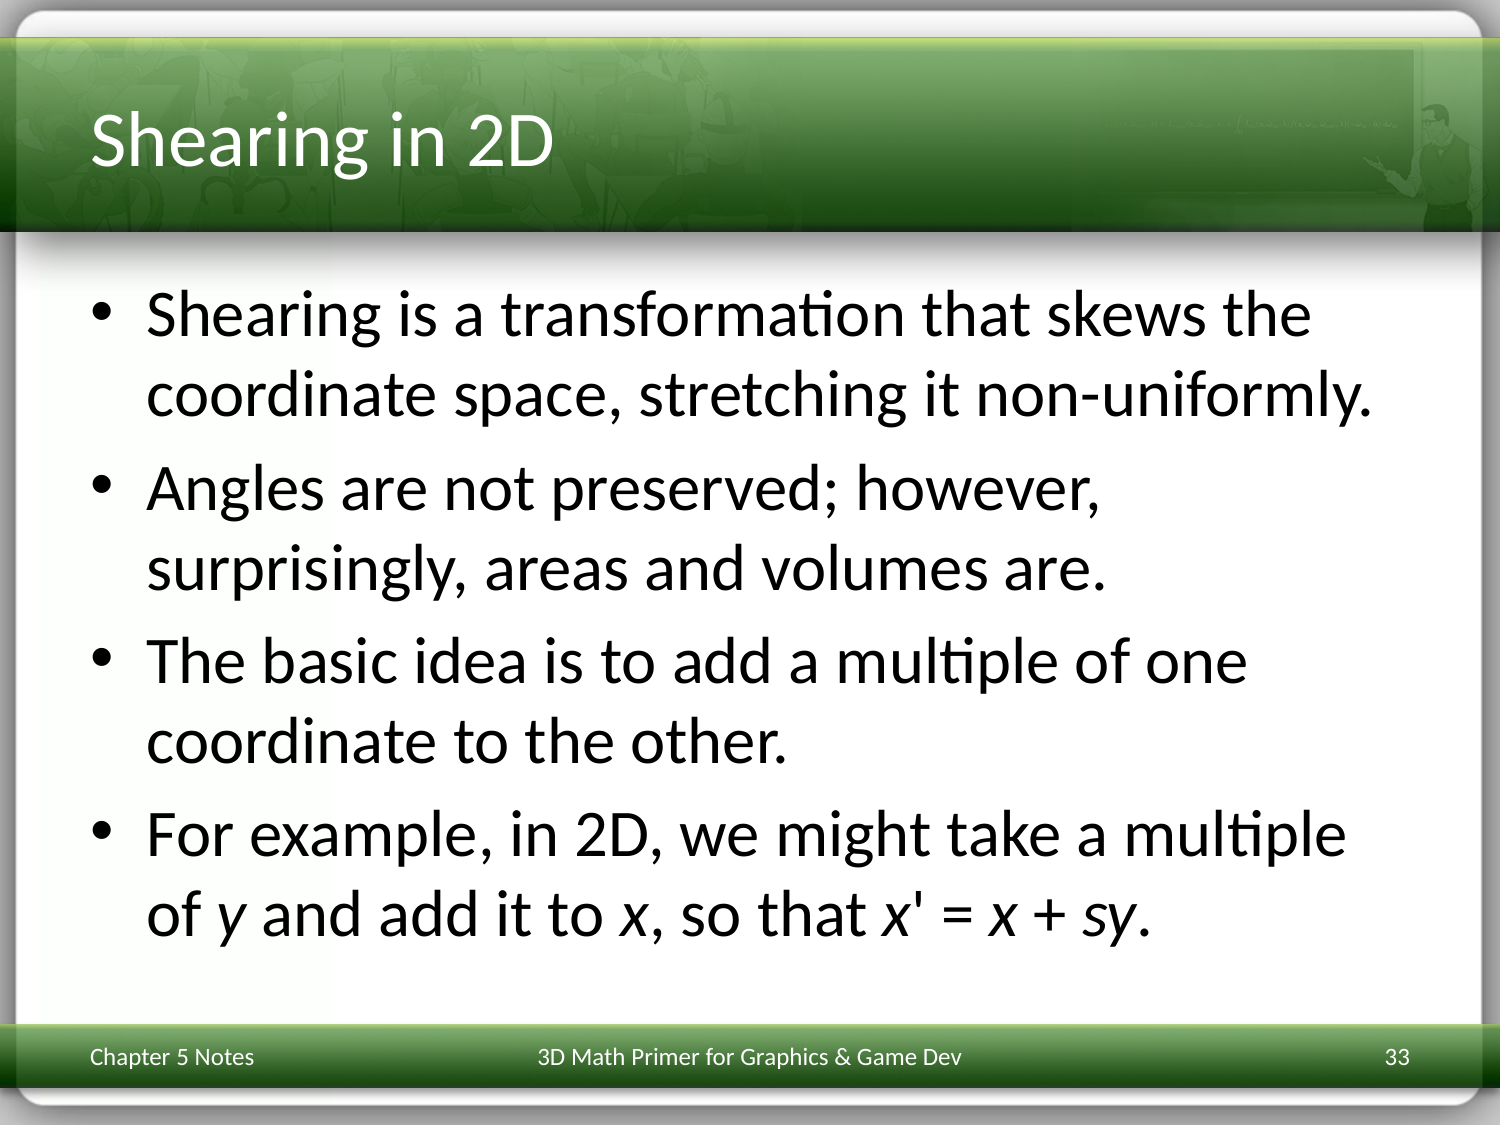

# Shearing in 2D
Shearing is a transformation that skews the coordinate space, stretching it non-uniformly.
Angles are not preserved; however, surprisingly, areas and volumes are.
The basic idea is to add a multiple of one coordinate to the other.
For example, in 2D, we might take a multiple of y and add it to x, so that x' = x + sy.
Chapter 5 Notes
3D Math Primer for Graphics & Game Dev
33